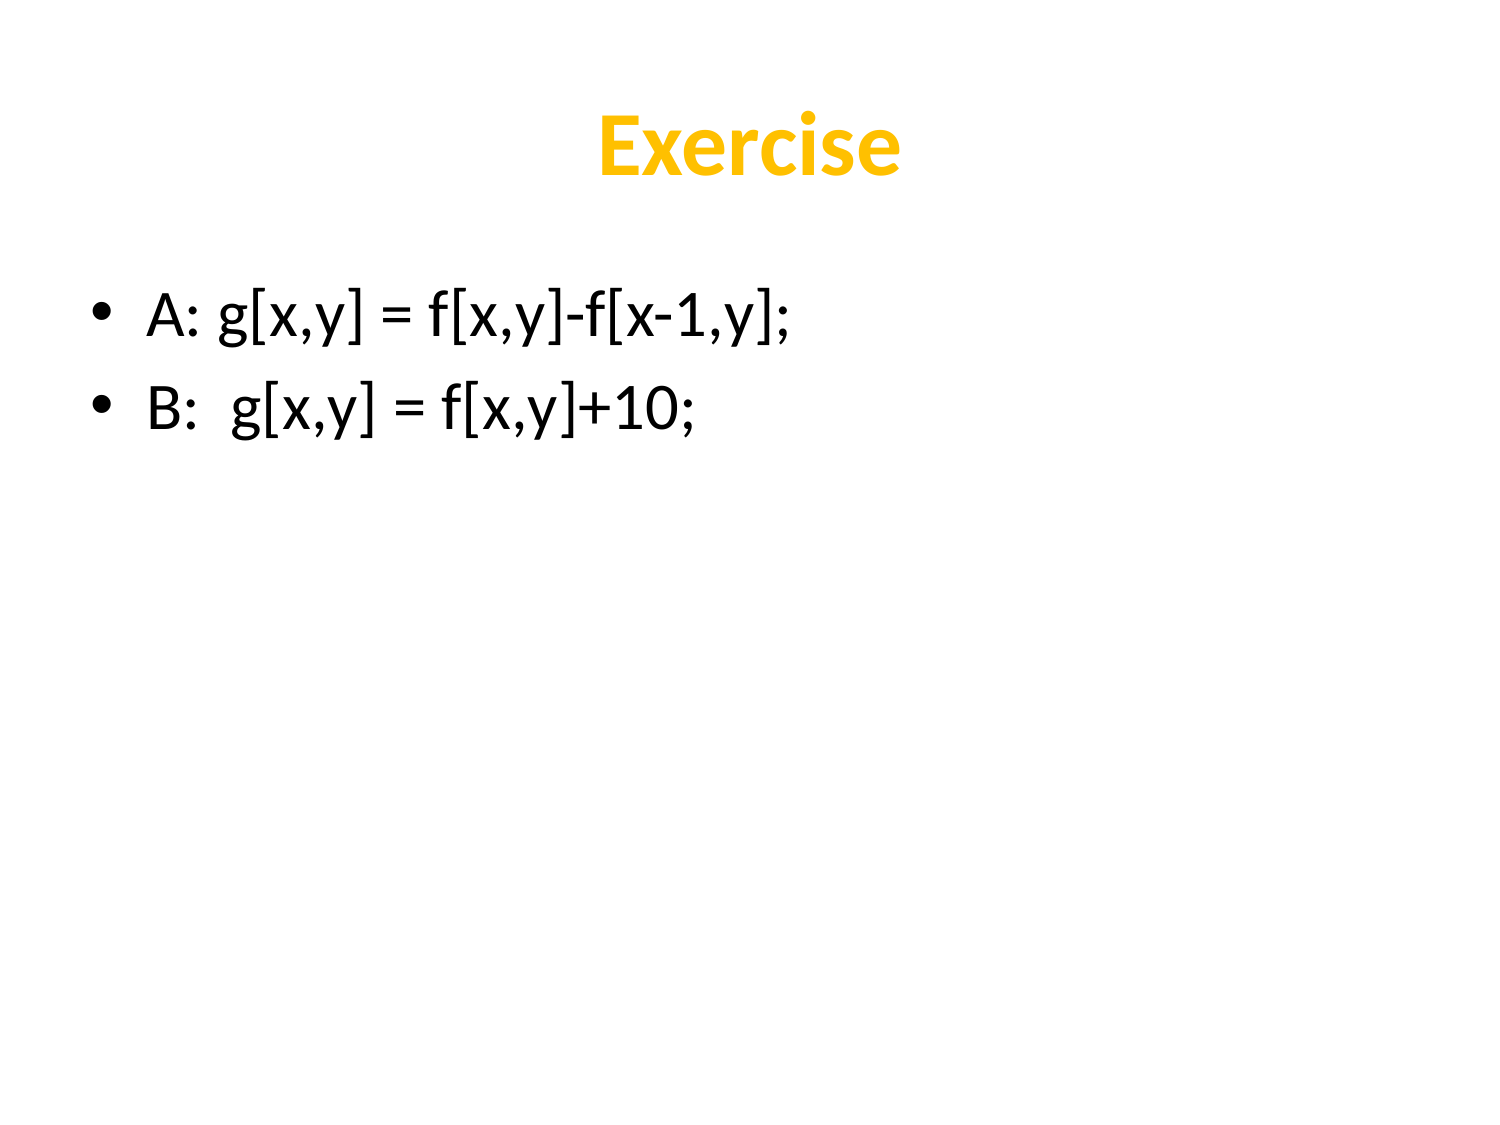

# Exercise
A: g[x,y] = f[x,y]-f[x-1,y];
B:  g[x,y] = f[x,y]+10;